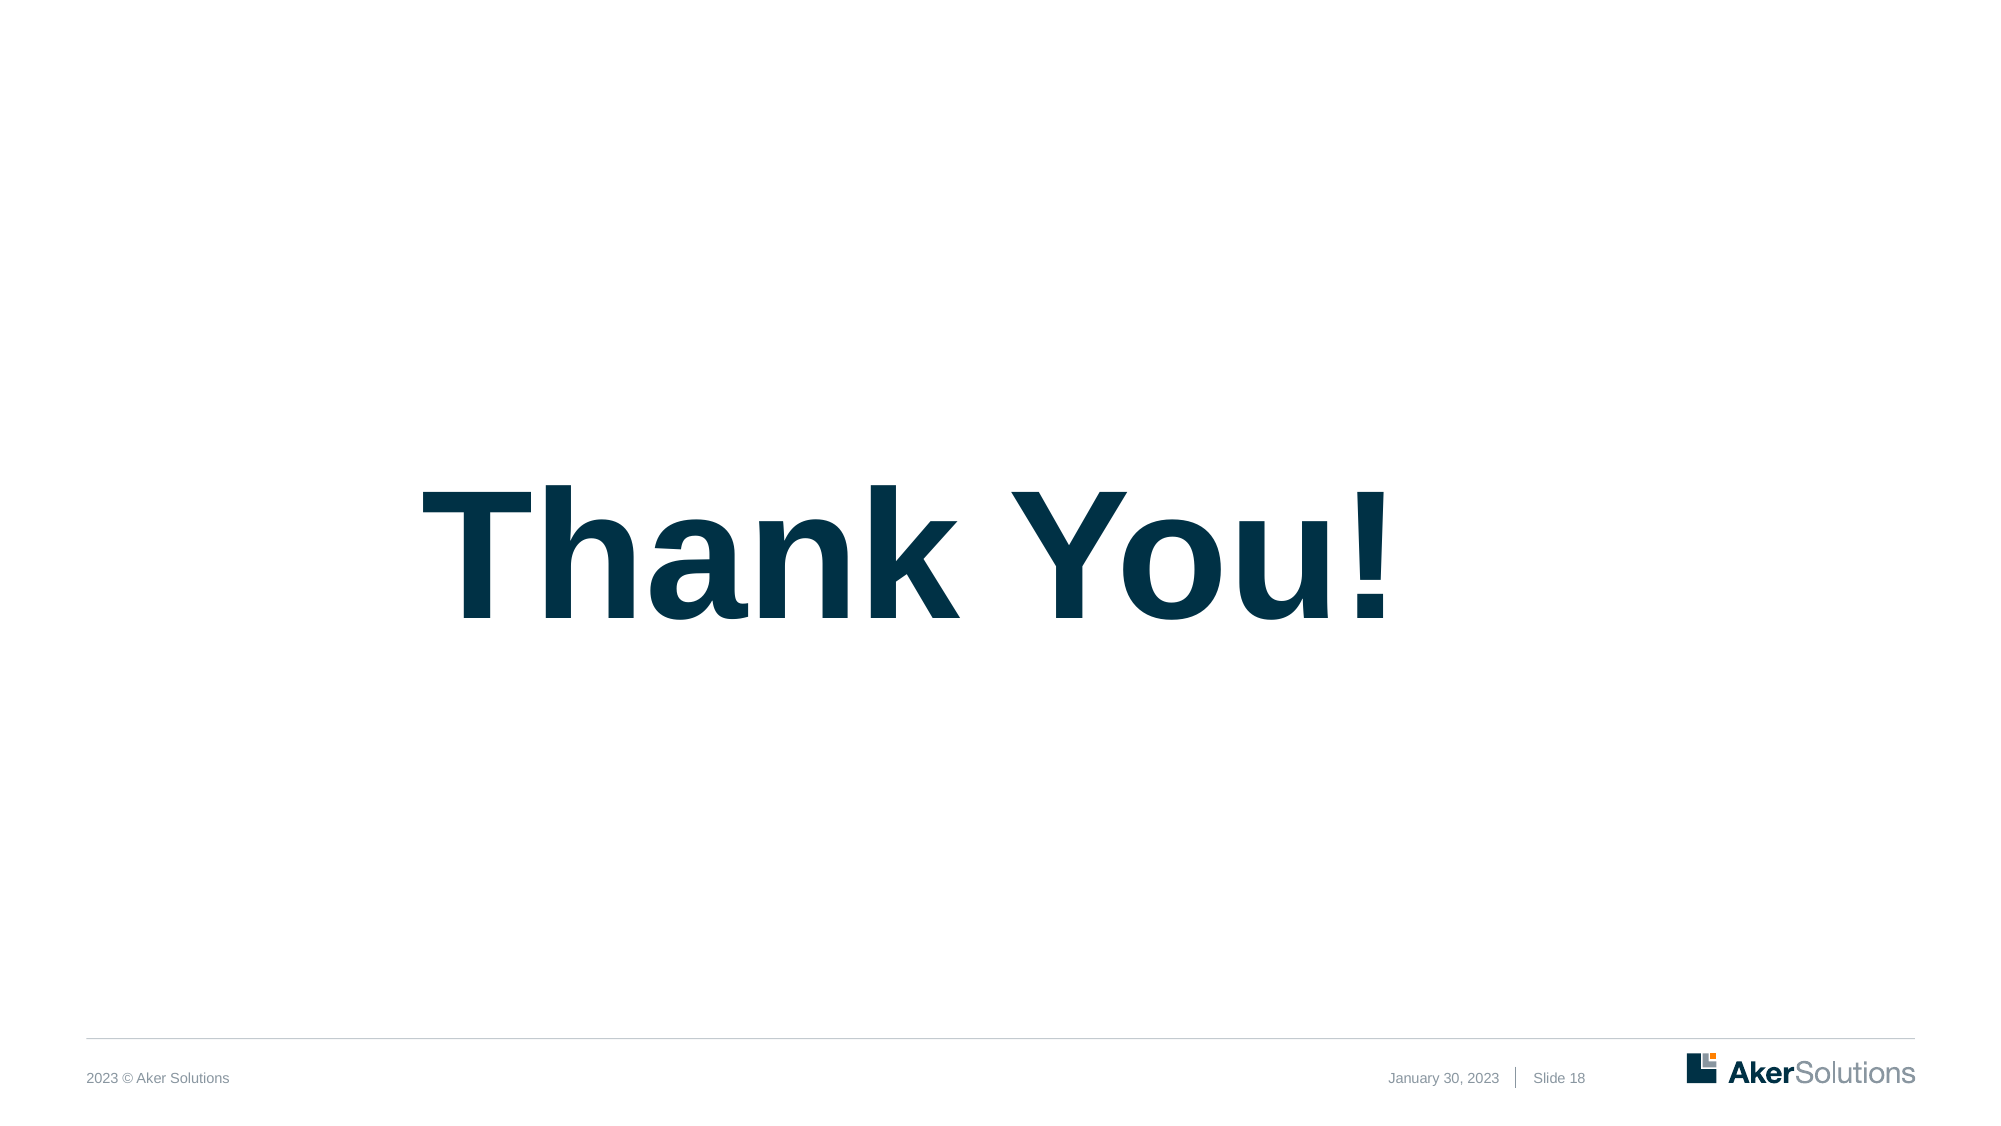

# Thank You!
January 30, 2023
Slide 18